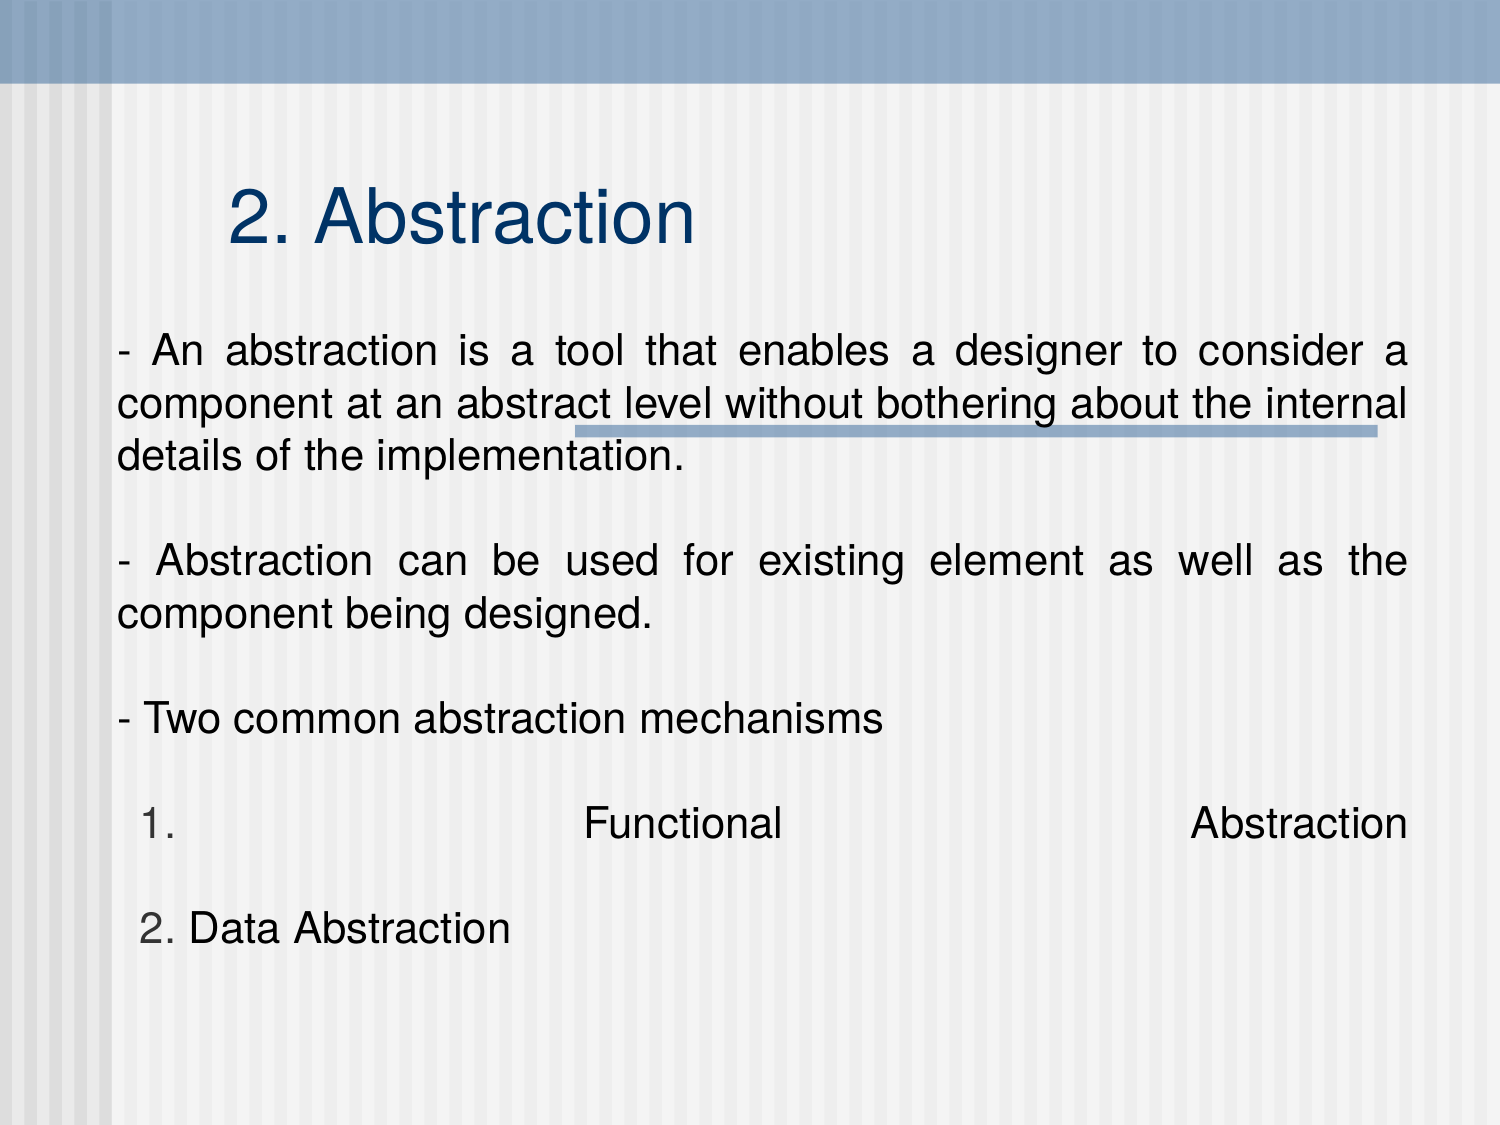

# 2. Abstraction
- An abstraction is a tool that enables a designer to consider a component at an abstract level without bothering about the internal details of the implementation.

- Abstraction can be used for existing element as well as the component being designed.

- Two common abstraction mechanisms

 Functional Abstraction
 Data Abstraction
70